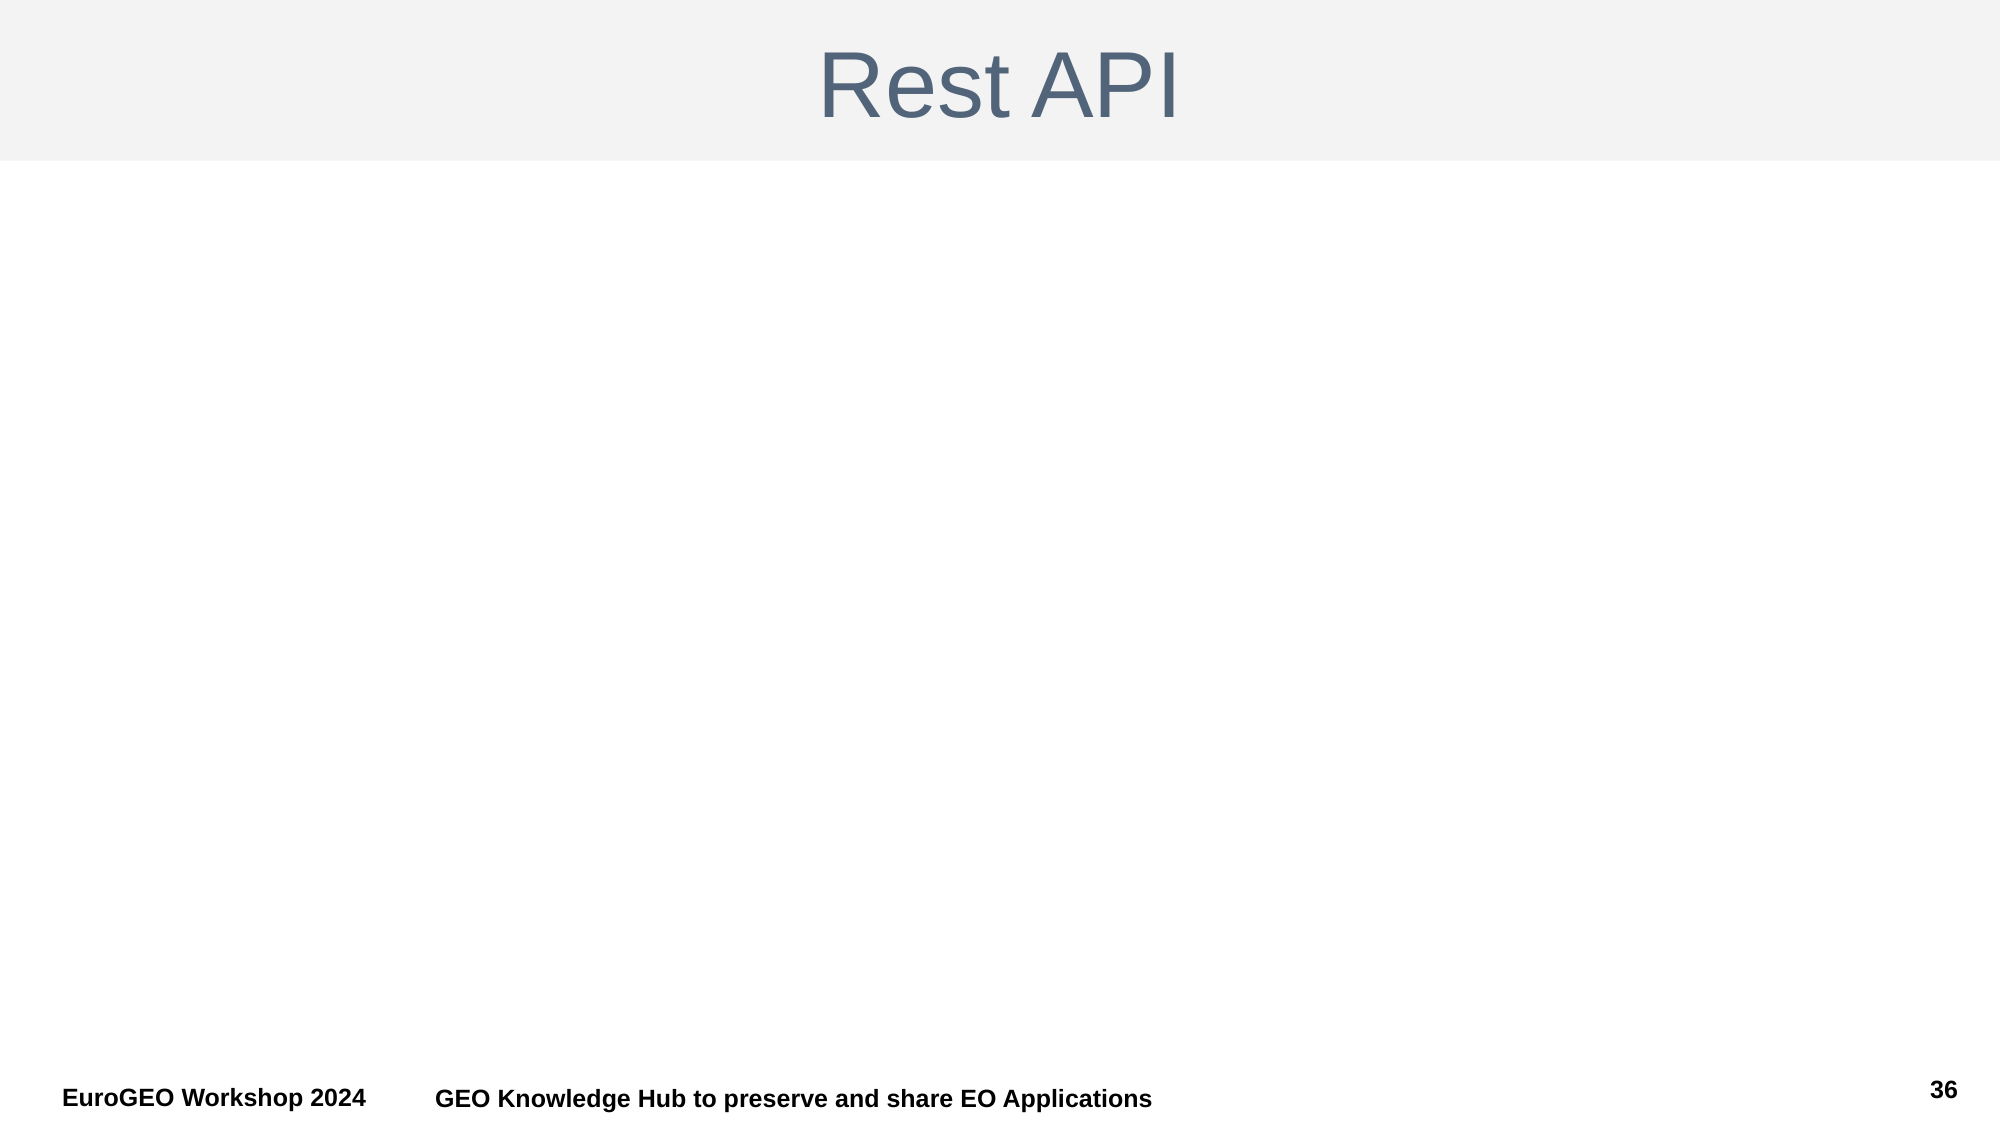

Rest API
06/16/2023
36
EuroGEO Workshop 2024
GEO Knowledge Hub to preserve and share EO Applications